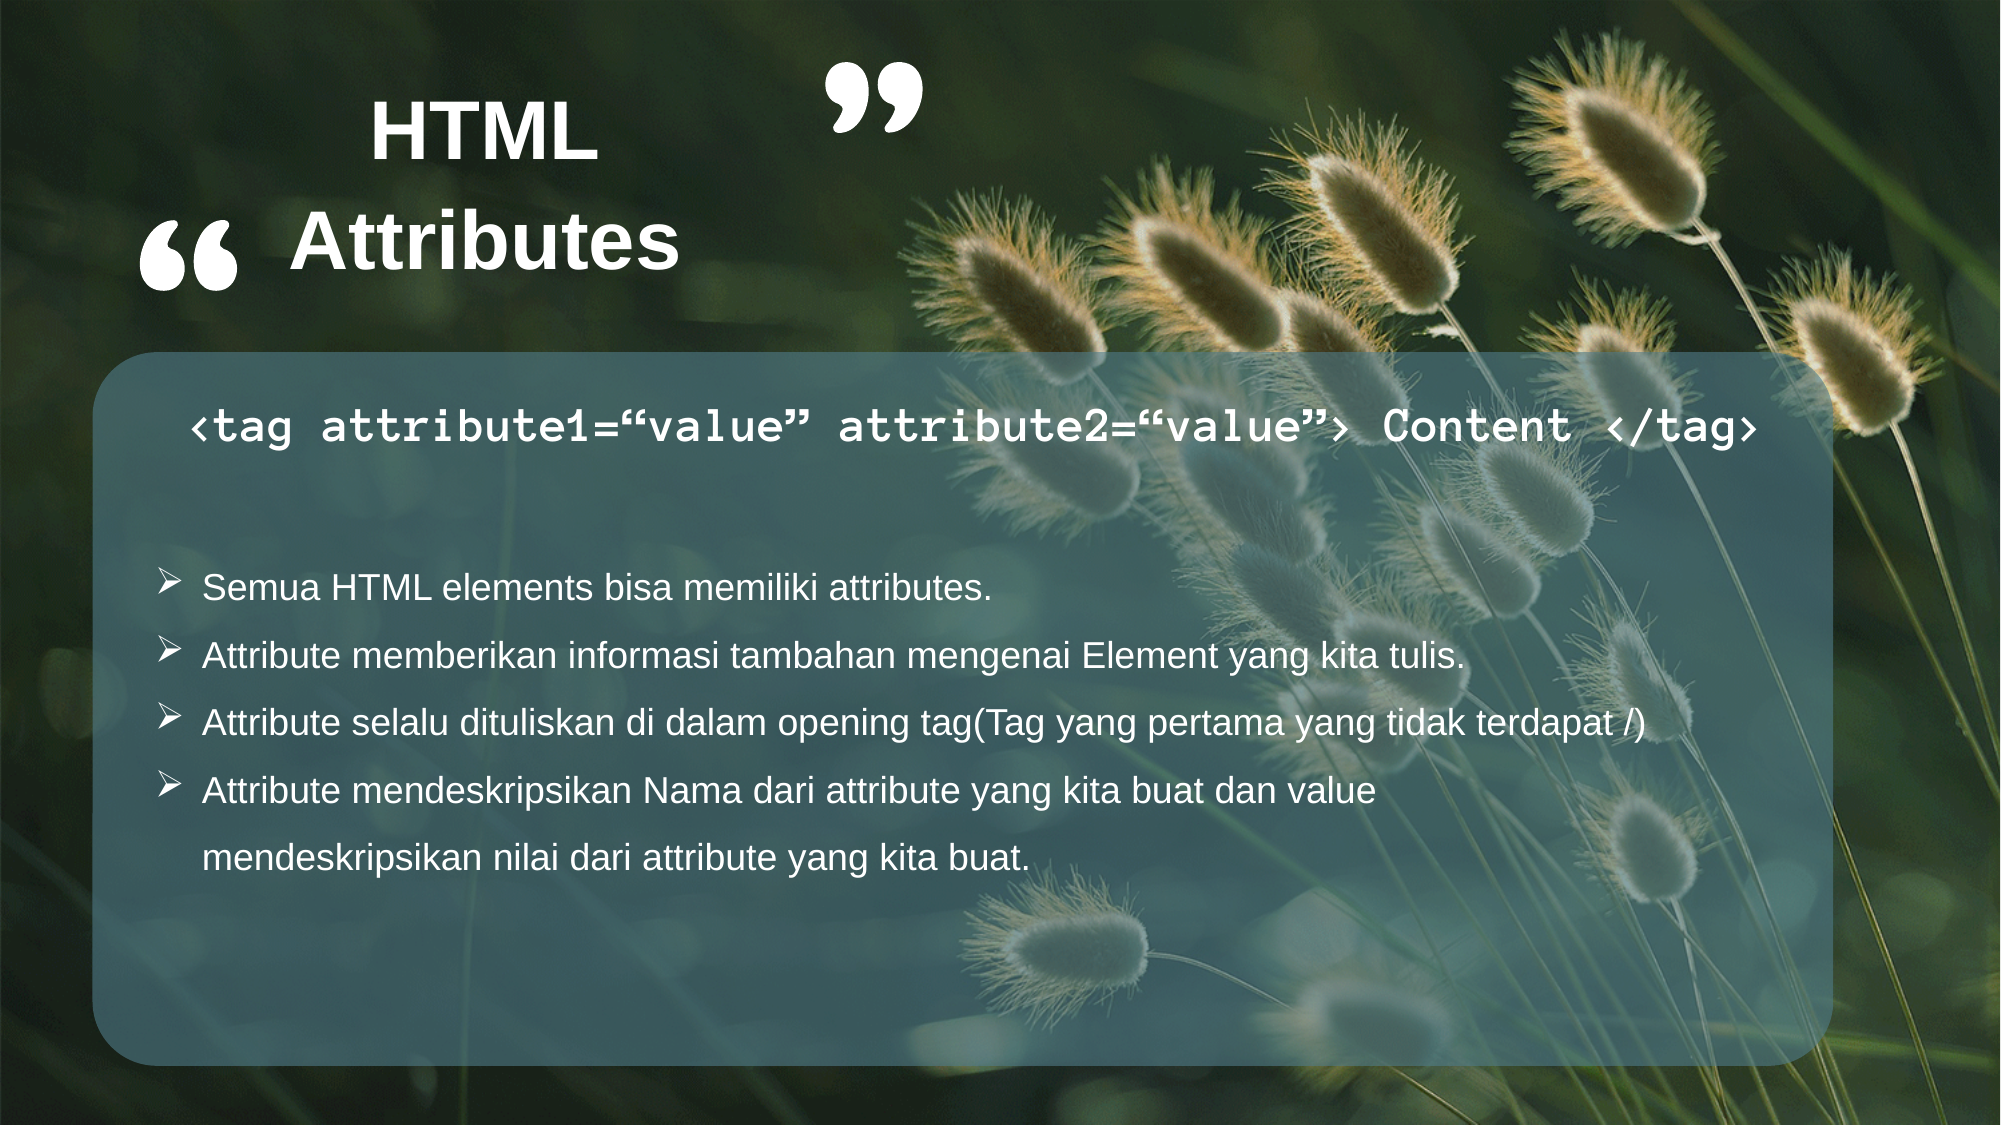

HTML
Attributes

<tag attribute1=“value” attribute2=“value”> Content </tag>
Semua HTML elements bisa memiliki attributes.
Attribute memberikan informasi tambahan mengenai Element yang kita tulis.
Attribute selalu dituliskan di dalam opening tag(Tag yang pertama yang tidak terdapat /)
Attribute mendeskripsikan Nama dari attribute yang kita buat dan value mendeskripsikan nilai dari attribute yang kita buat.